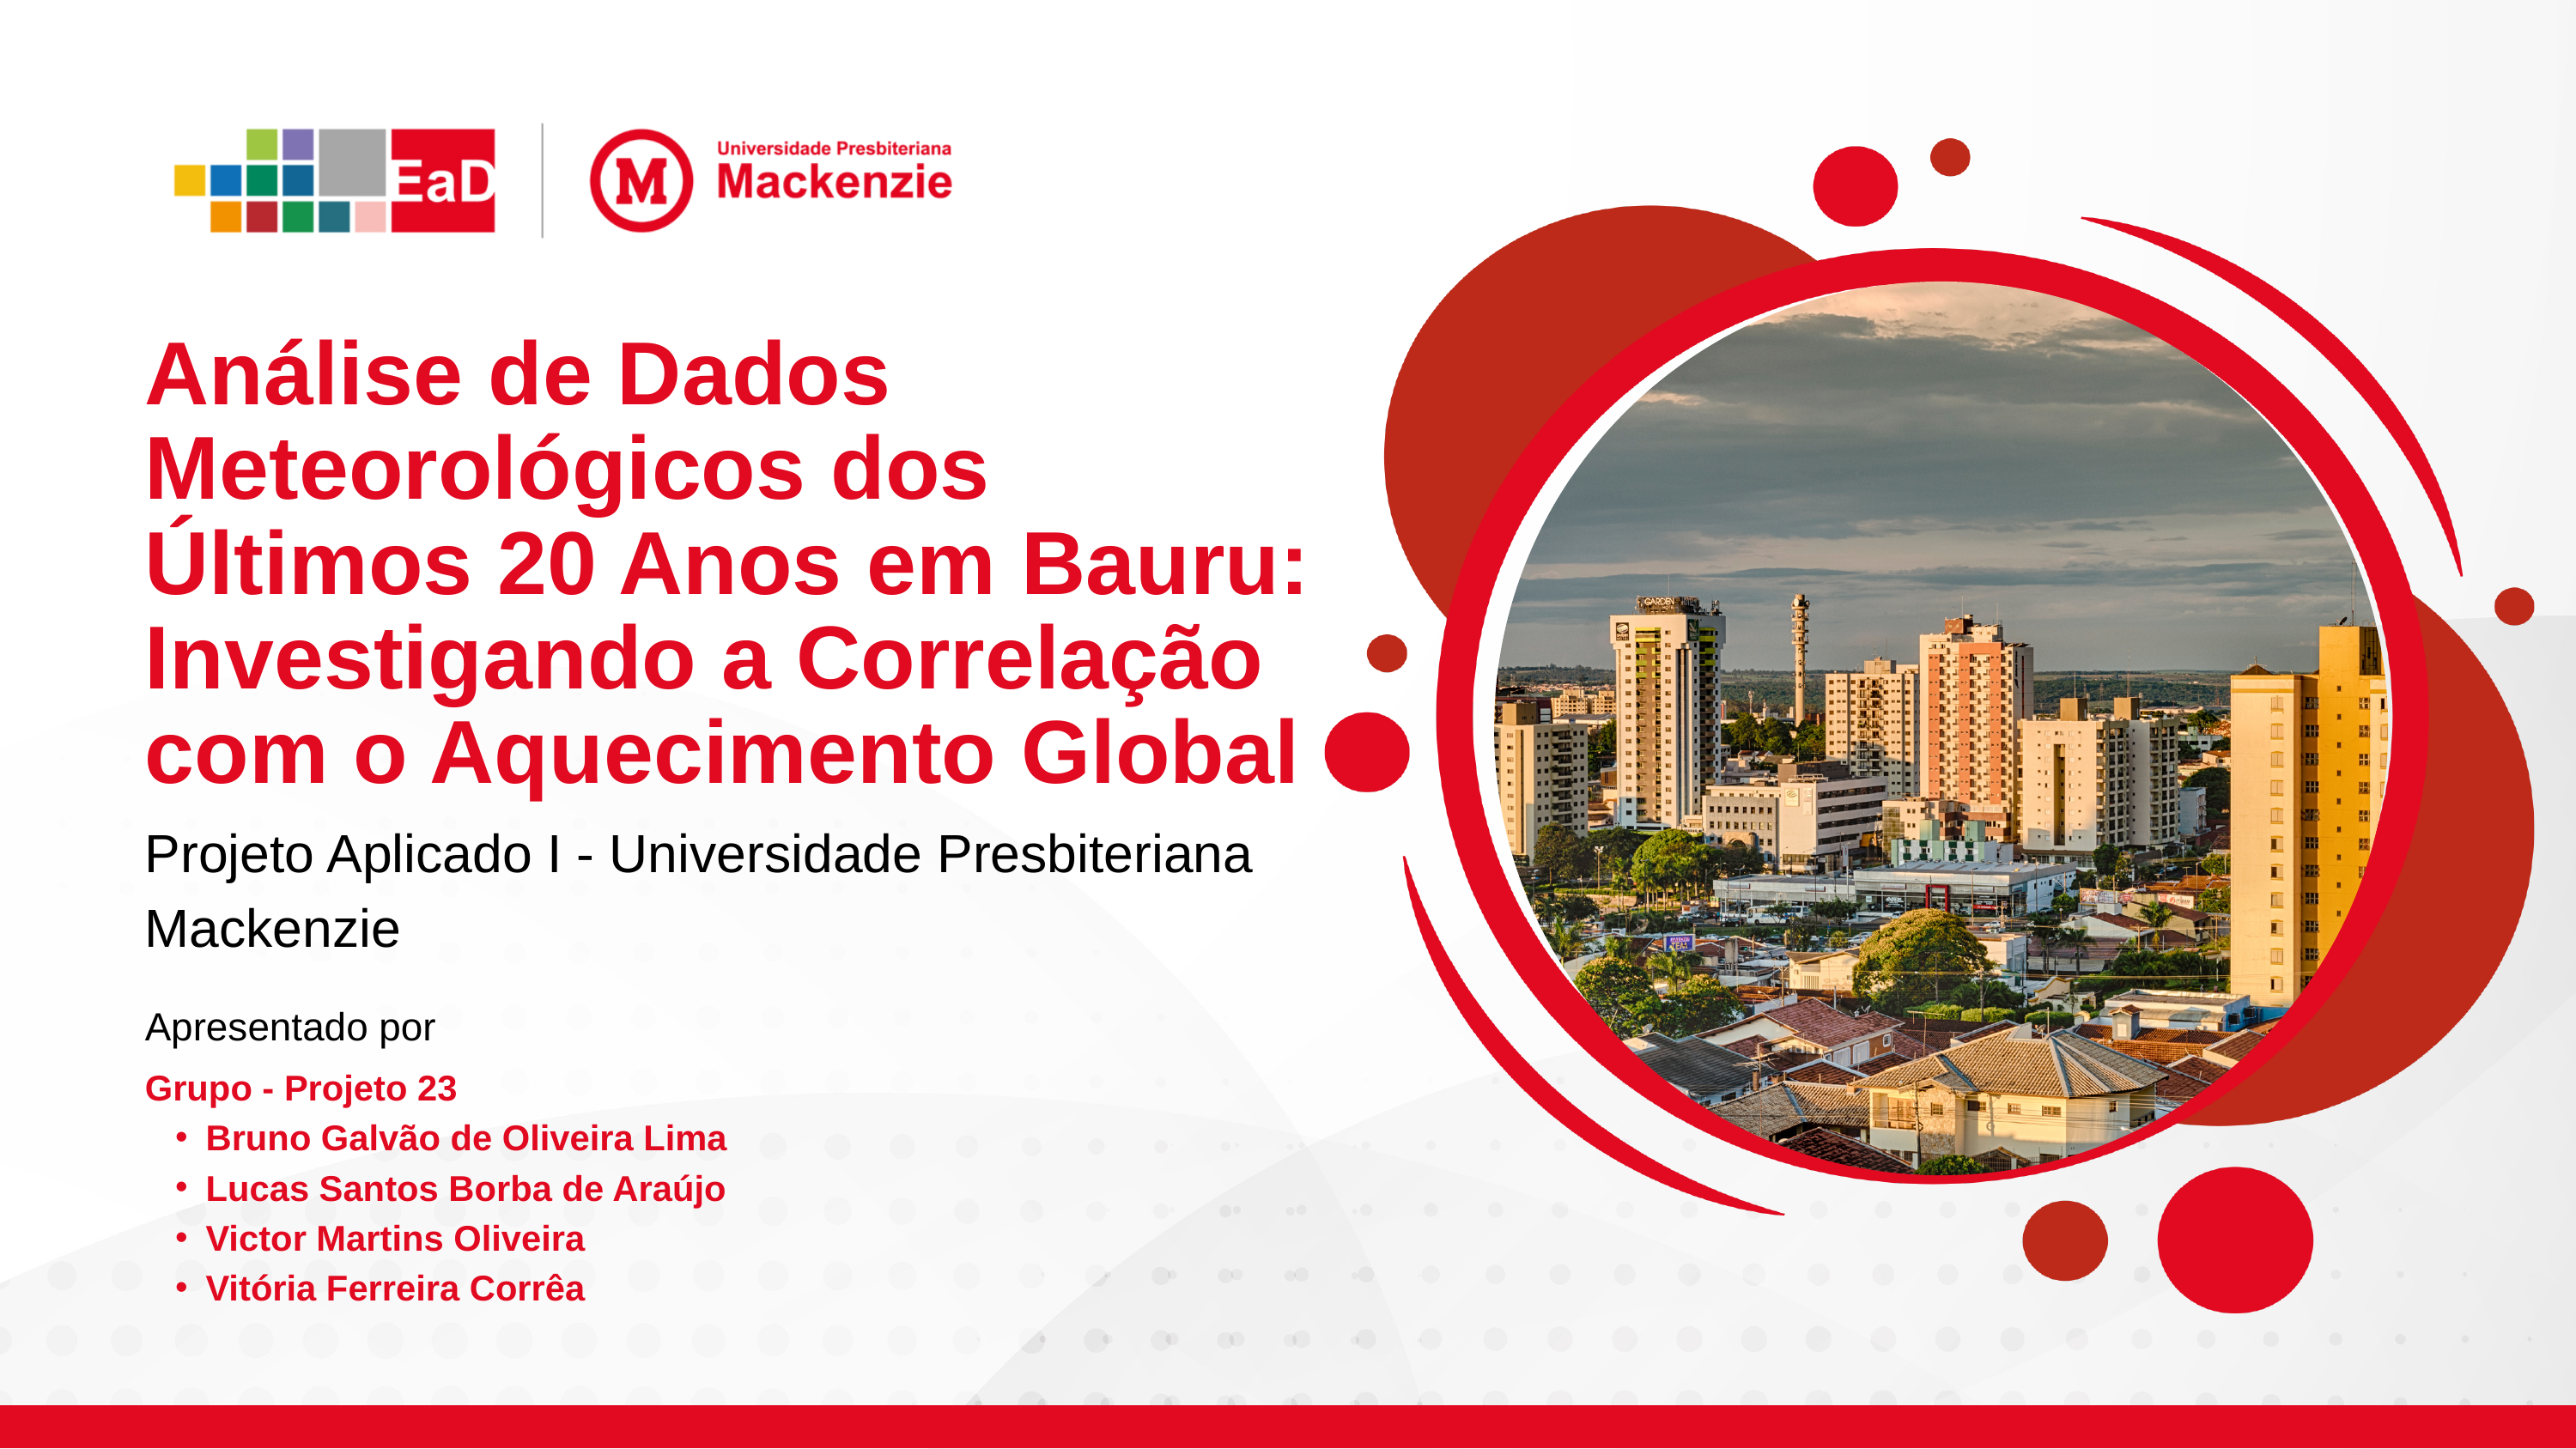

Análise de Dados Meteorológicos dos Últimos 20 Anos em Bauru: Investigando a Correlação com o Aquecimento Global
Projeto Aplicado I - Universidade Presbiteriana Mackenzie
Apresentado por
Grupo - Projeto 23
Bruno Galvão de Oliveira Lima
Lucas Santos Borba de Araújo
Victor Martins Oliveira
Vitória Ferreira Corrêa